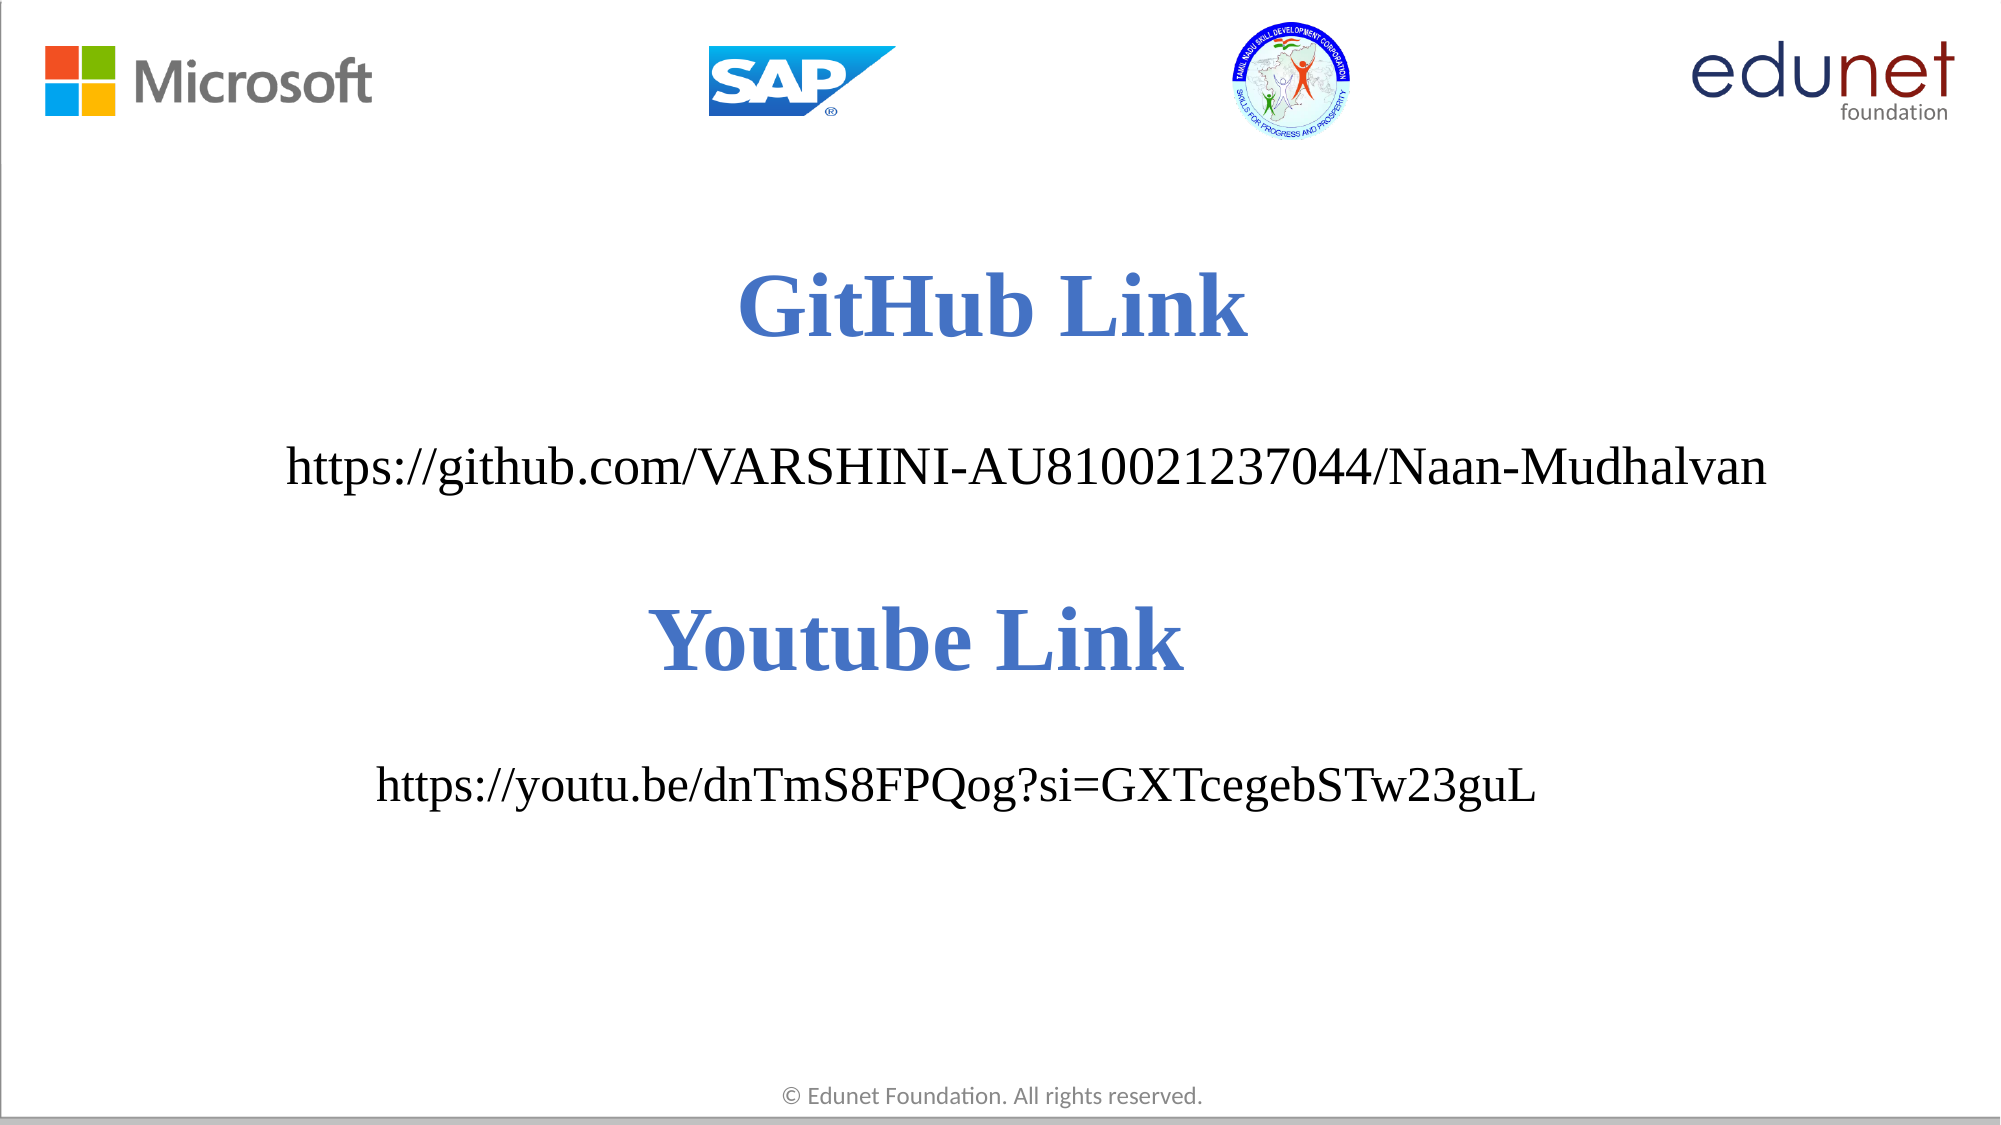

# GitHub Link
https://github.com/VARSHINI-AU810021237044/Naan-Mudhalvan
Youtube Link
https://youtu.be/dnTmS8FPQog?si=GXTcegebSTw23guL
© Edunet Foundation. All rights reserved.